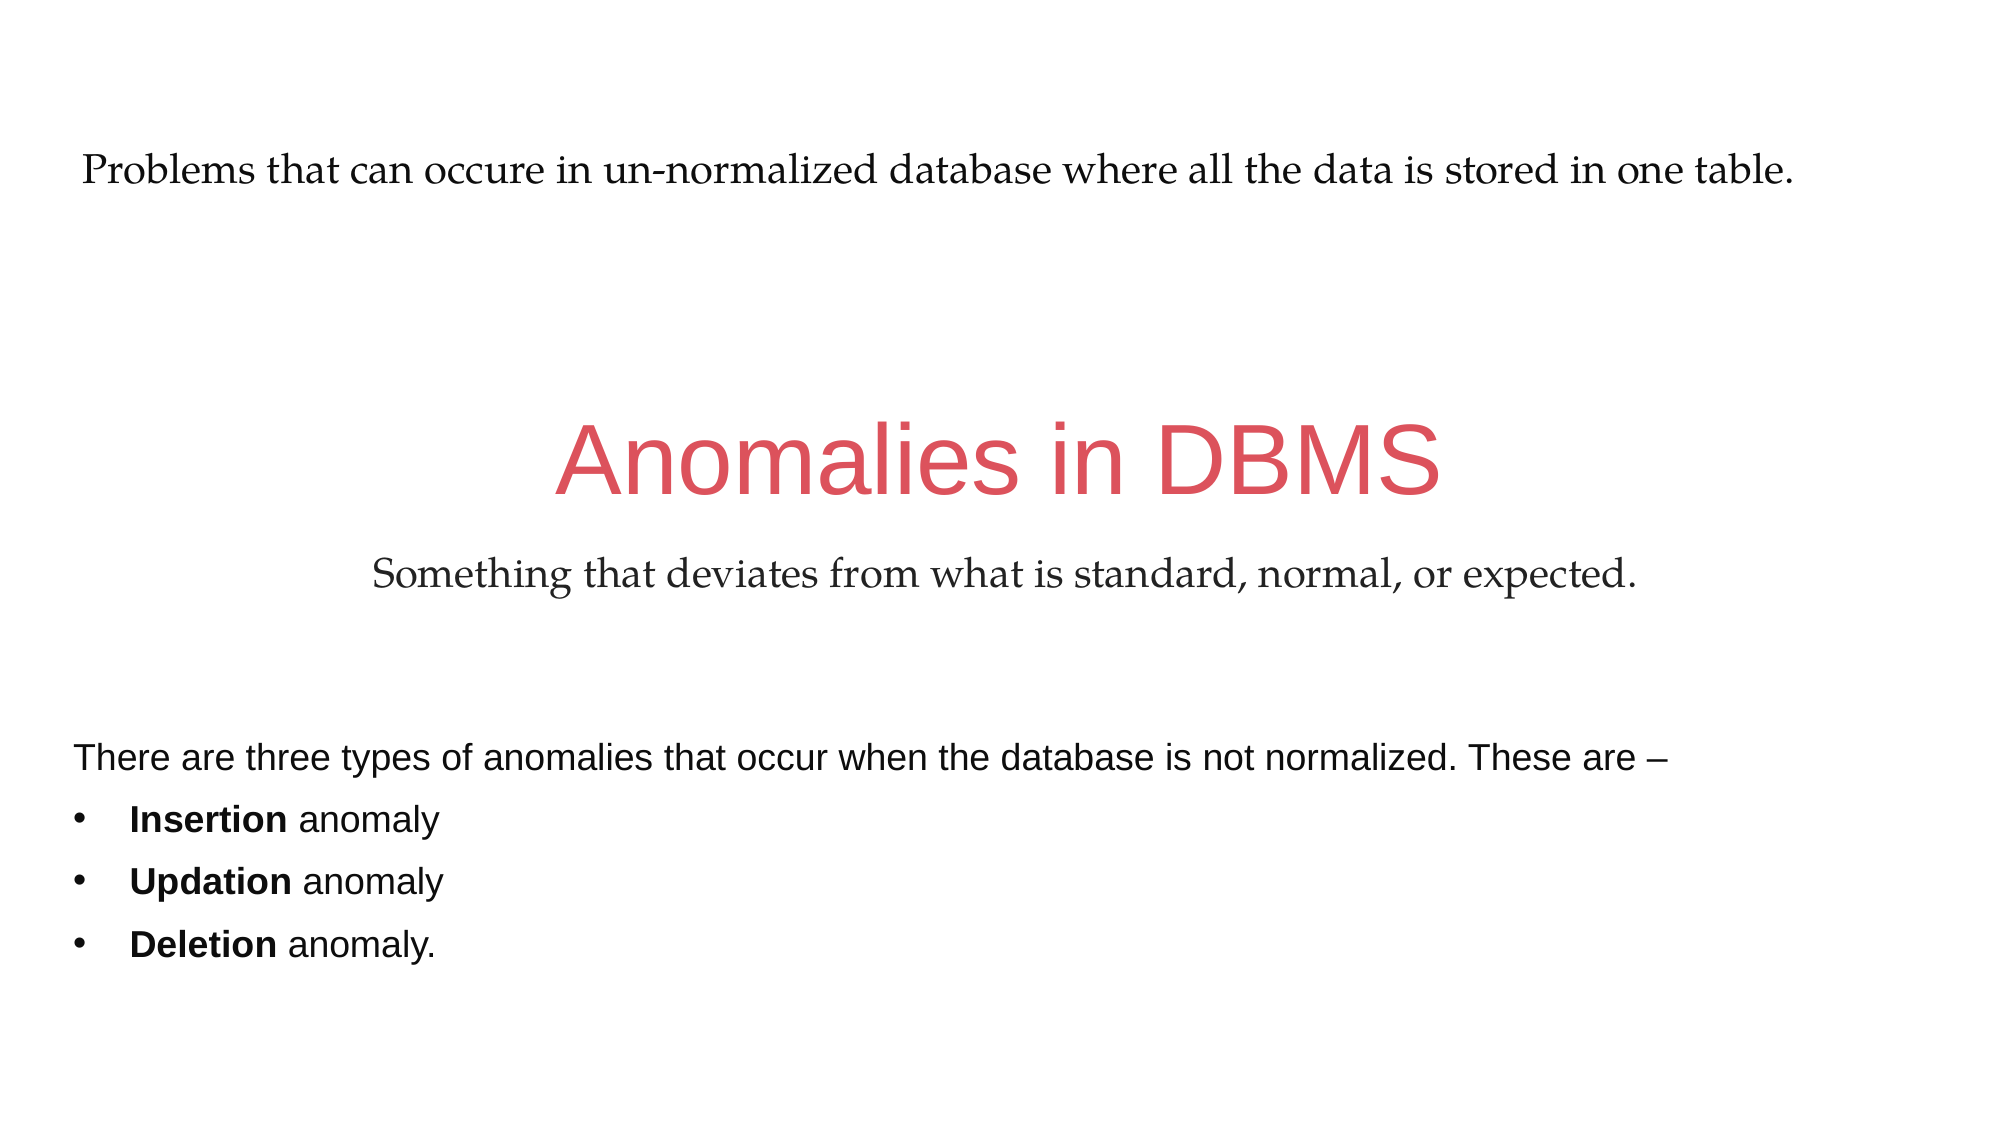

Problems that can occure in un-normalized database where all the data is stored in one table.
Anomalies in DBMS
Something that deviates from what is standard, normal, or expected.
There are three types of anomalies that occur when the database is not normalized. These are –

Insertion anomaly

Updation anomaly

Deletion anomaly.